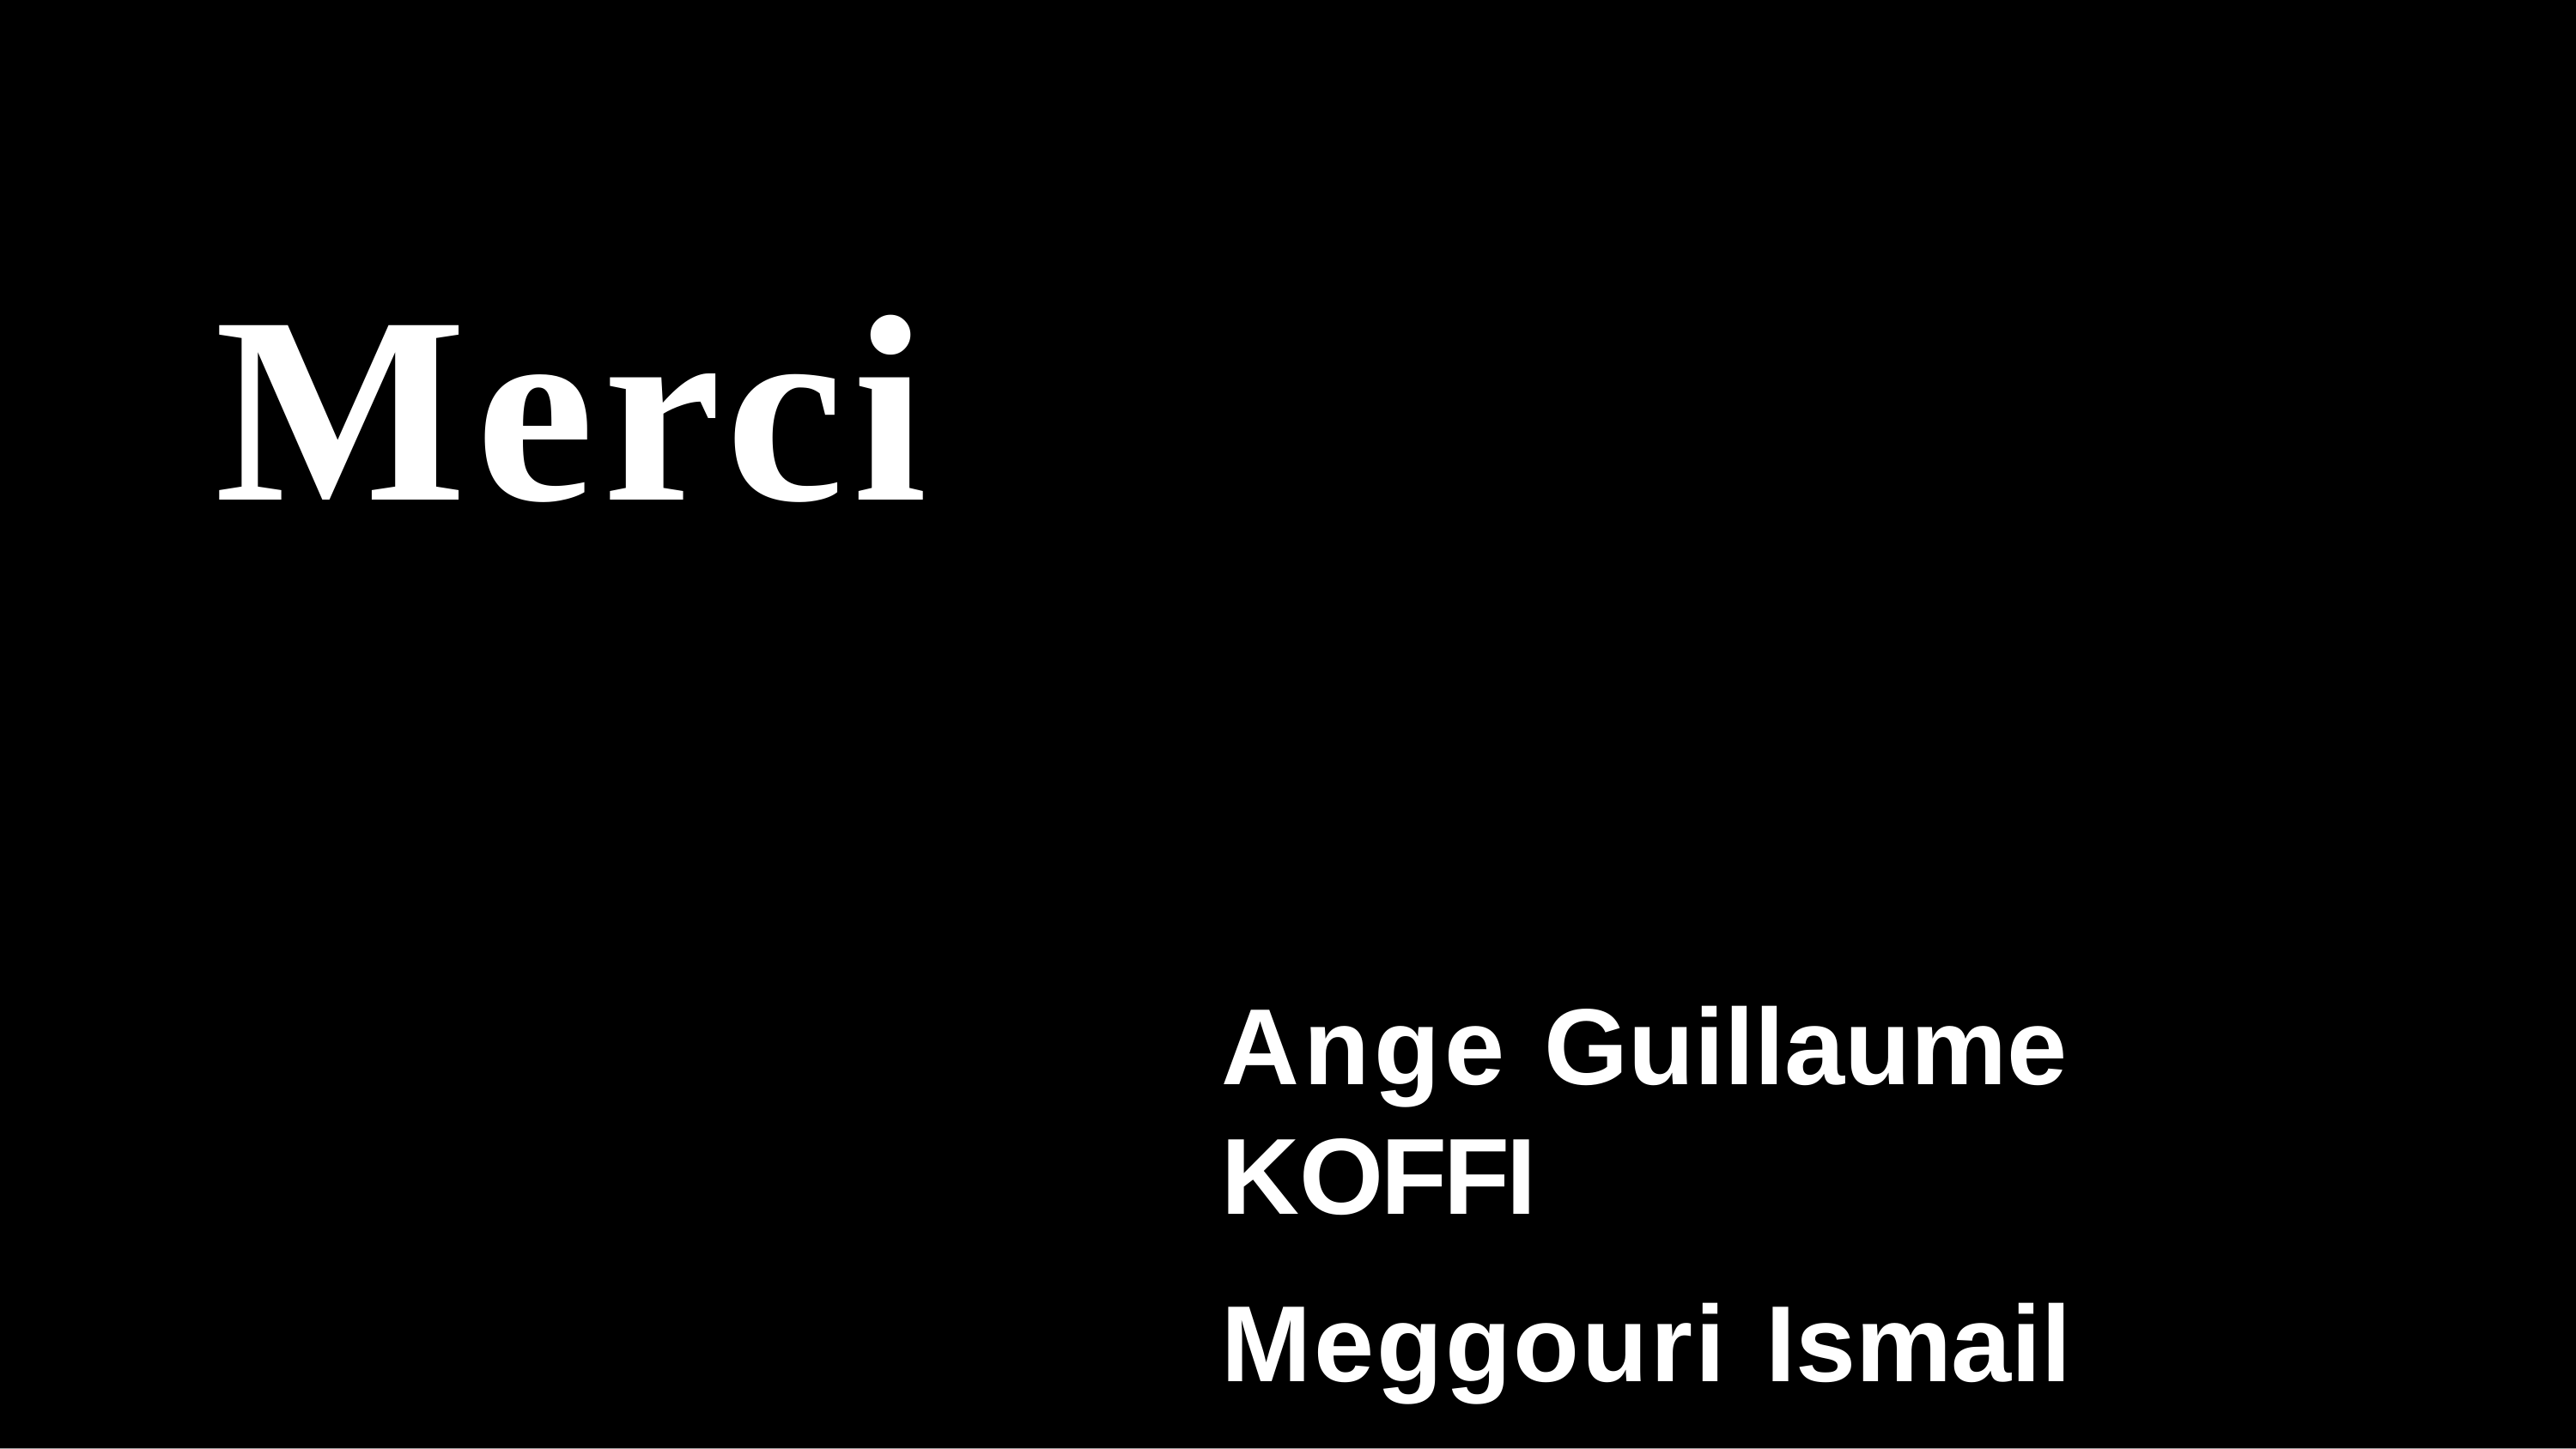

# Merci
Ange Guillaume KOFFI
Meggouri Ismail